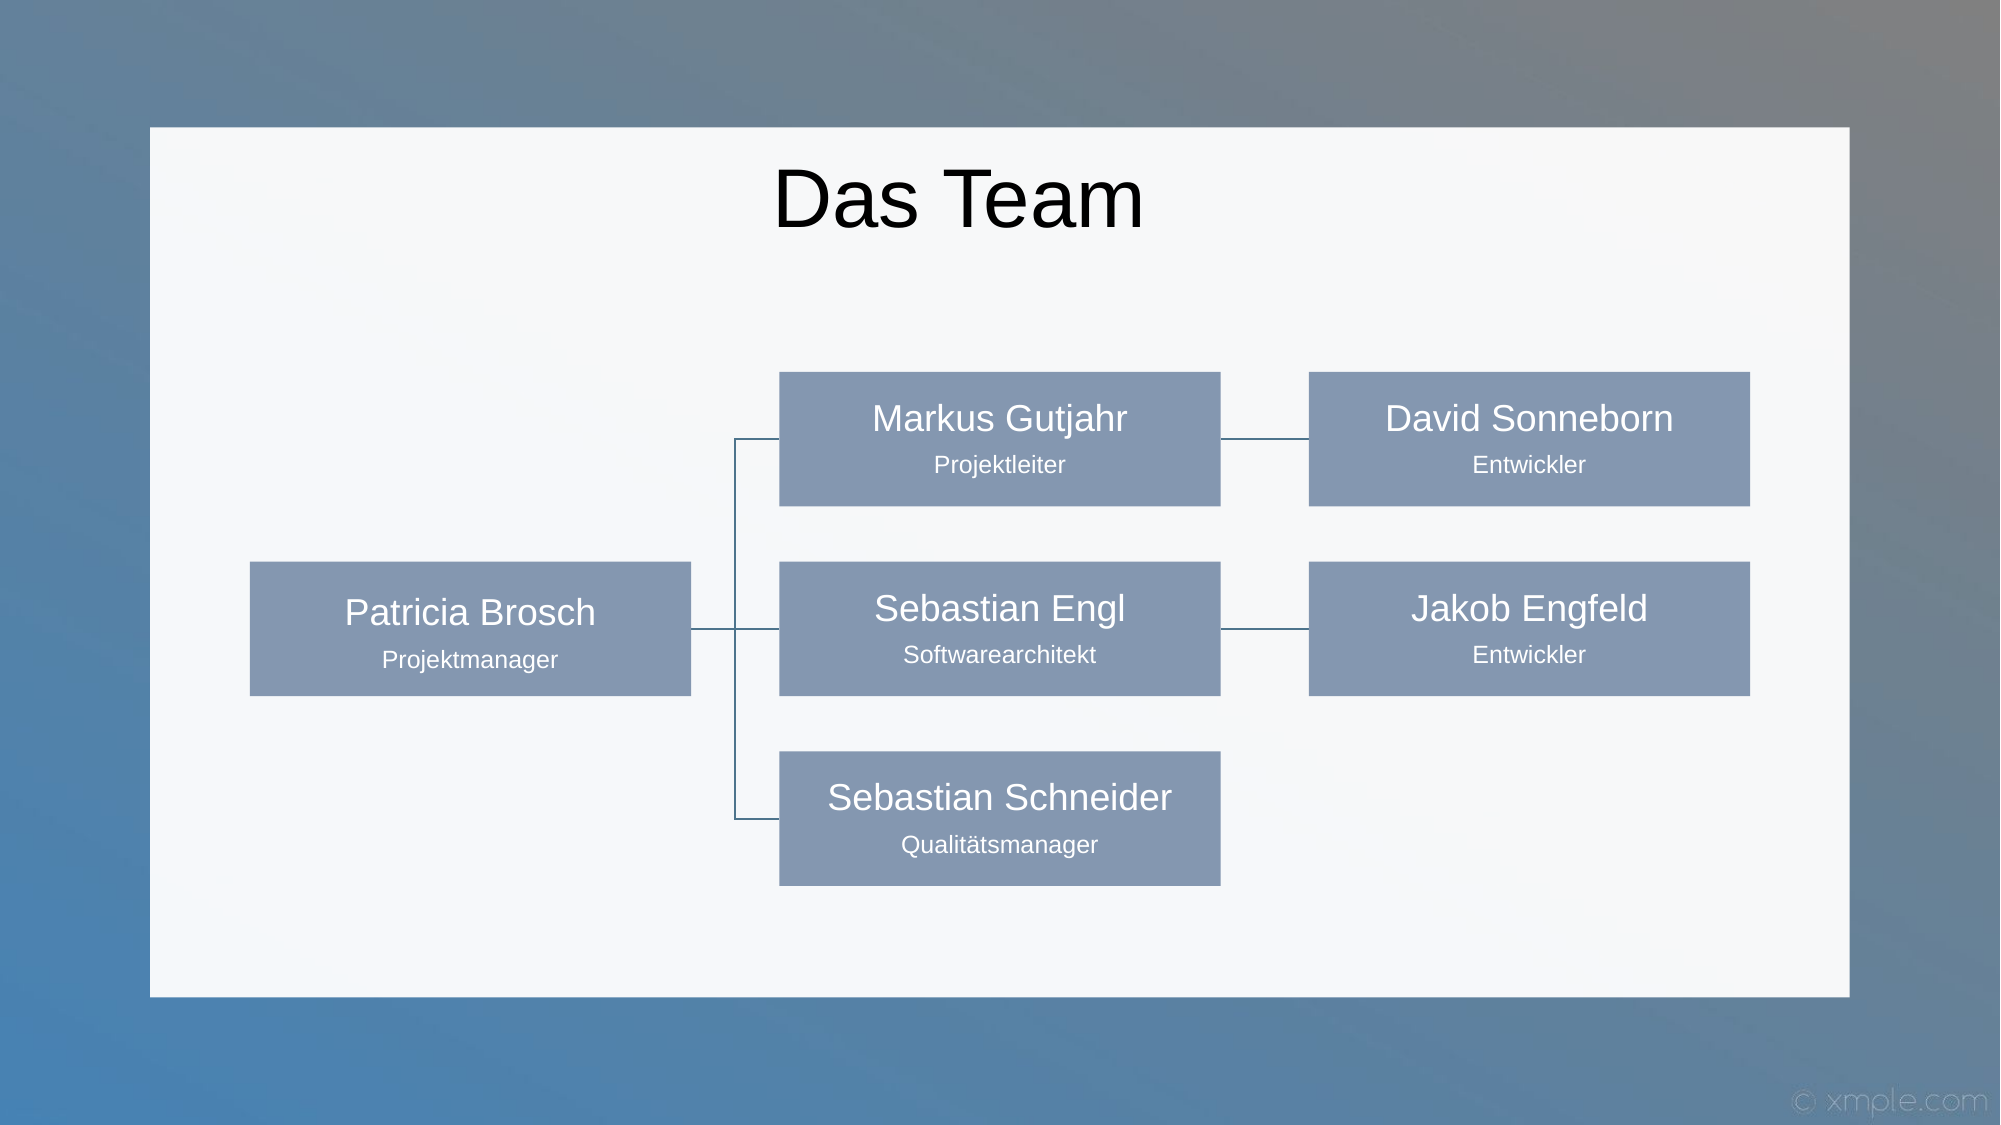

Das Team
Patricia Brosch
Projektmanager

Markus Gutjahr
Projektleiter
David Sonneborn
Entwickler
Sebastian Engl
Softwarearchitekt
Jakob Engfeld
Entwickler
Sebastian Schneider
Qualitätsmanager